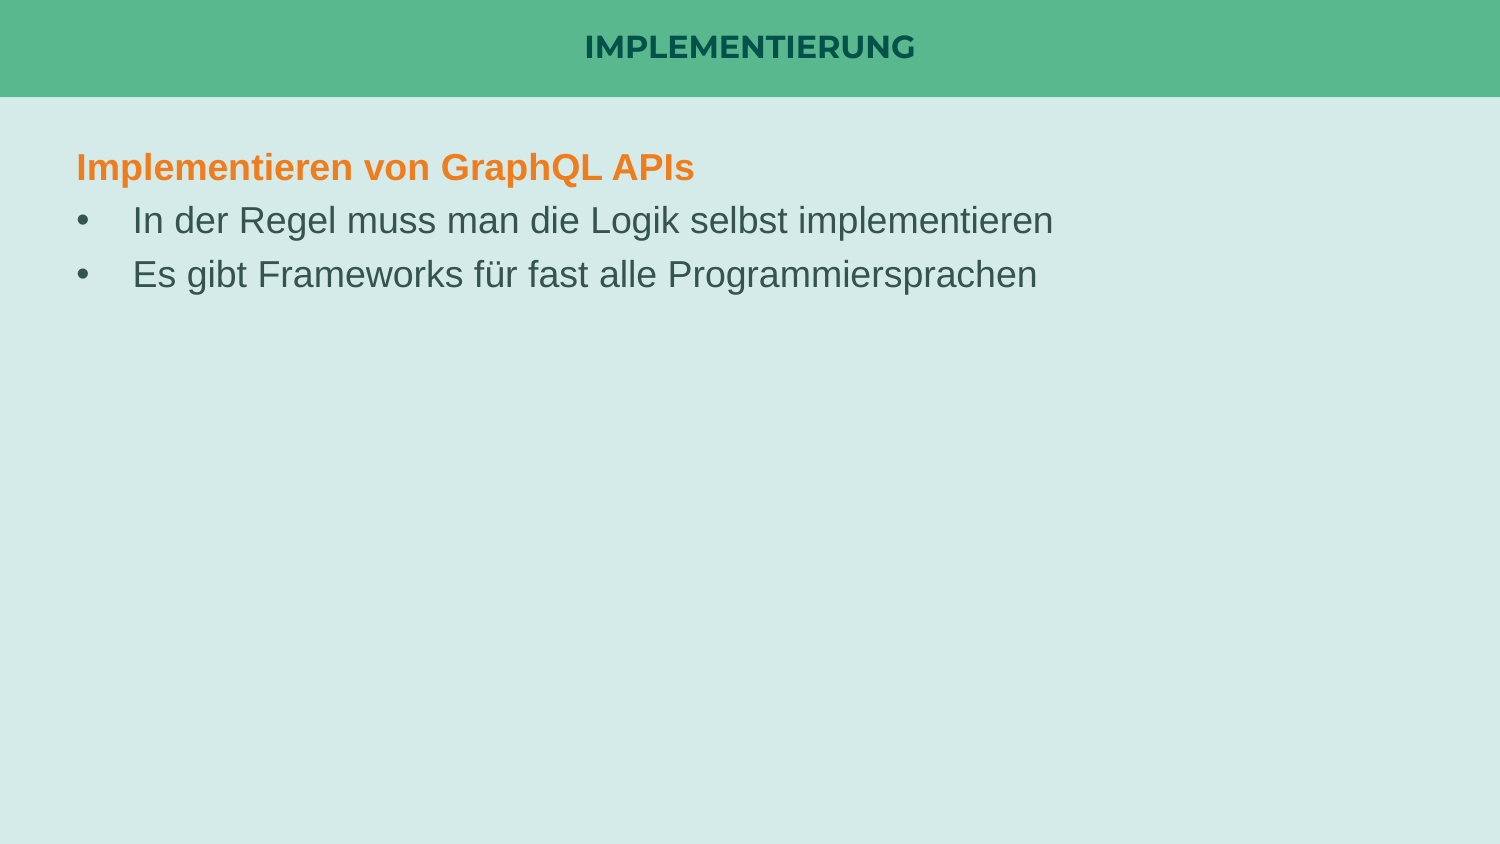

# Implementierung
Implementieren von GraphQL APIs
In der Regel muss man die Logik selbst implementieren
Es gibt Frameworks für fast alle Programmiersprachen